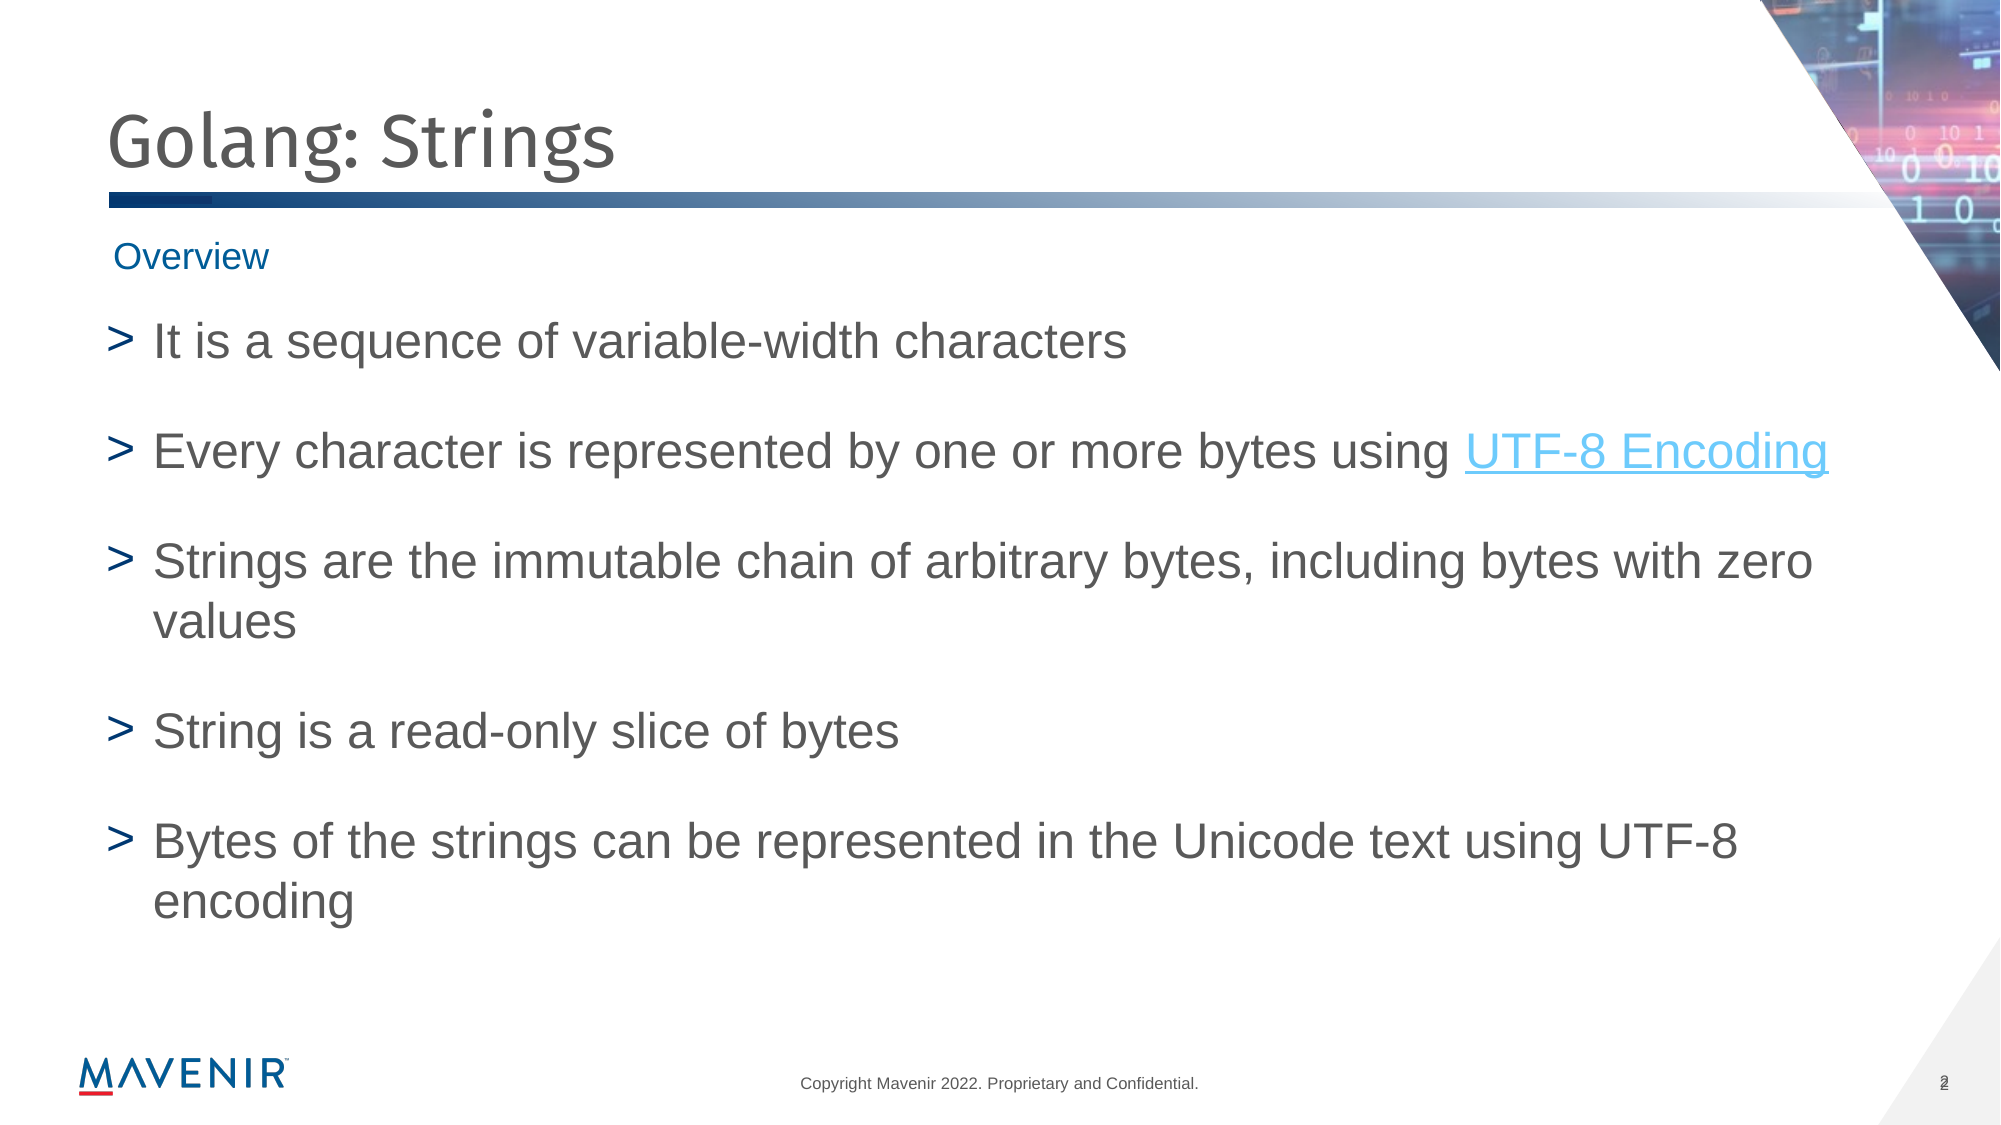

# Golang: Strings

Overview

It is a sequence of variable-width characters
Every character is represented by one or more bytes using UTF-8 Encoding
Strings are the immutable chain of arbitrary bytes, including bytes with zero values
String is a read-only slice of bytes
Bytes of the strings can be represented in the Unicode text using UTF-8 encoding

2